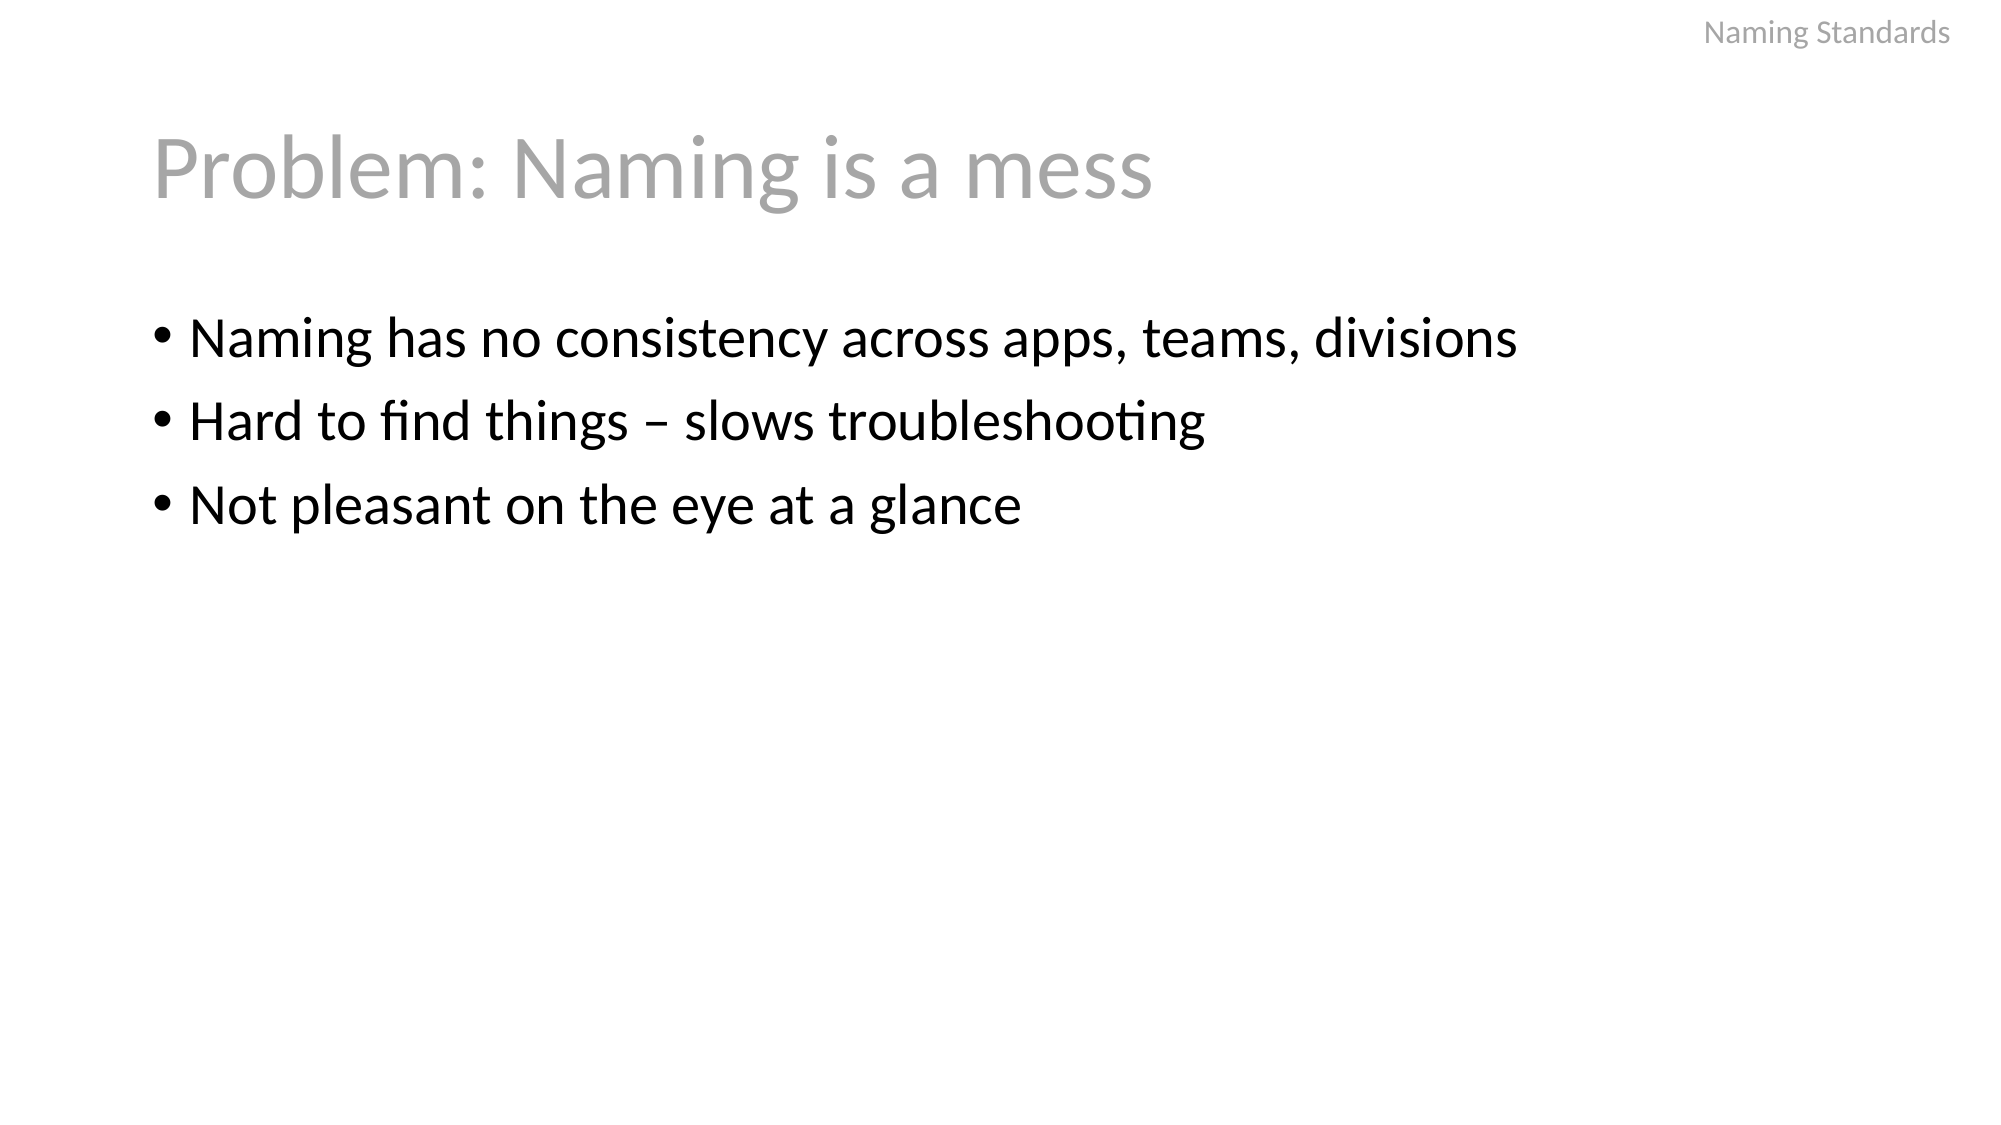

Naming Standards
# Problem: Naming is a mess
Naming has no consistency across apps, teams, divisions
Hard to find things – slows troubleshooting
Not pleasant on the eye at a glance